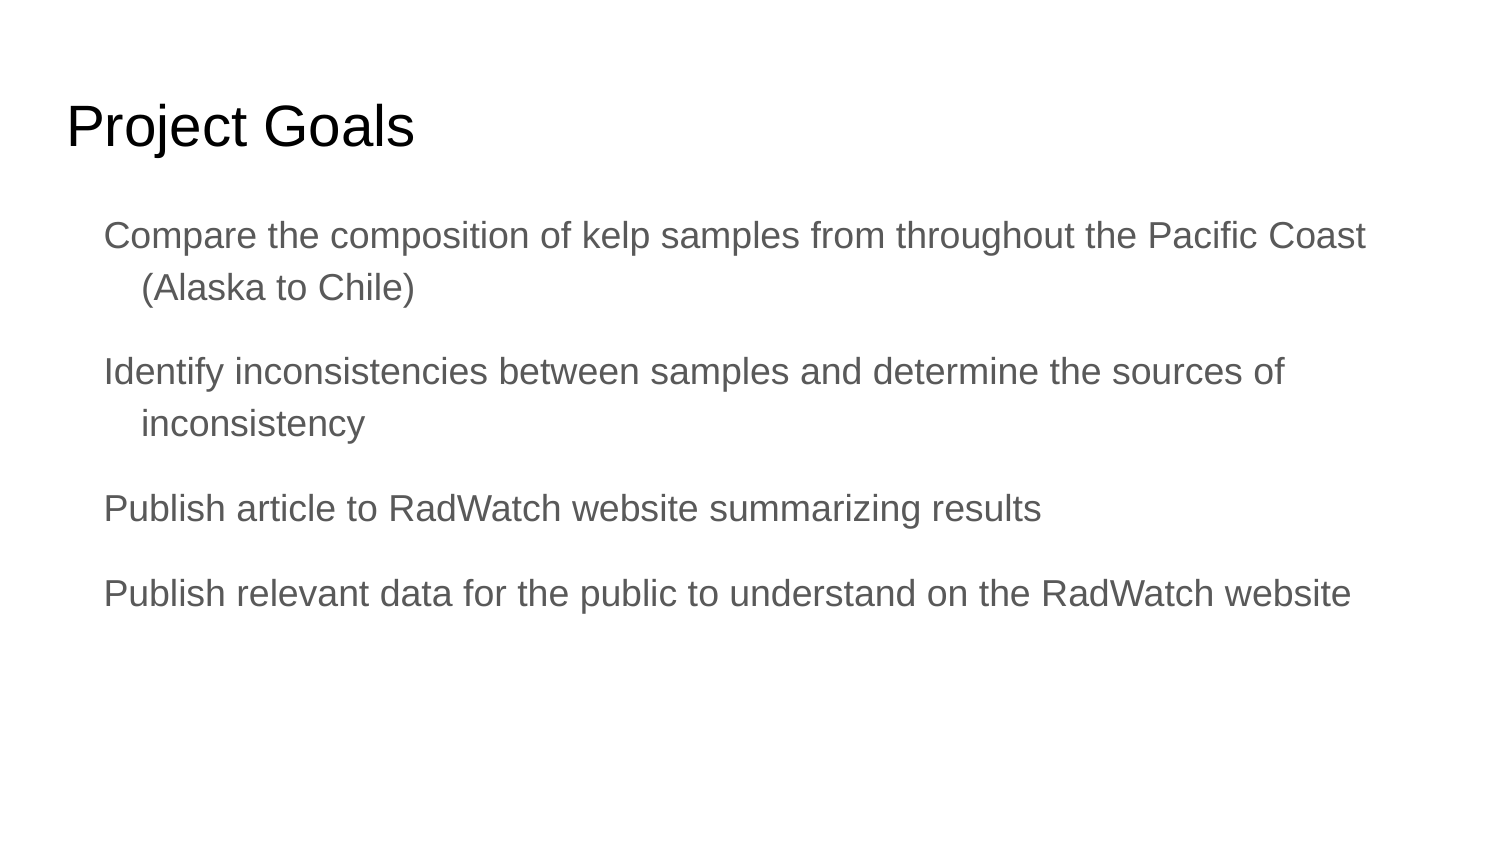

# Project Goals
Compare the composition of kelp samples from throughout the Pacific Coast (Alaska to Chile)
Identify inconsistencies between samples and determine the sources of inconsistency
Publish article to RadWatch website summarizing results
Publish relevant data for the public to understand on the RadWatch website